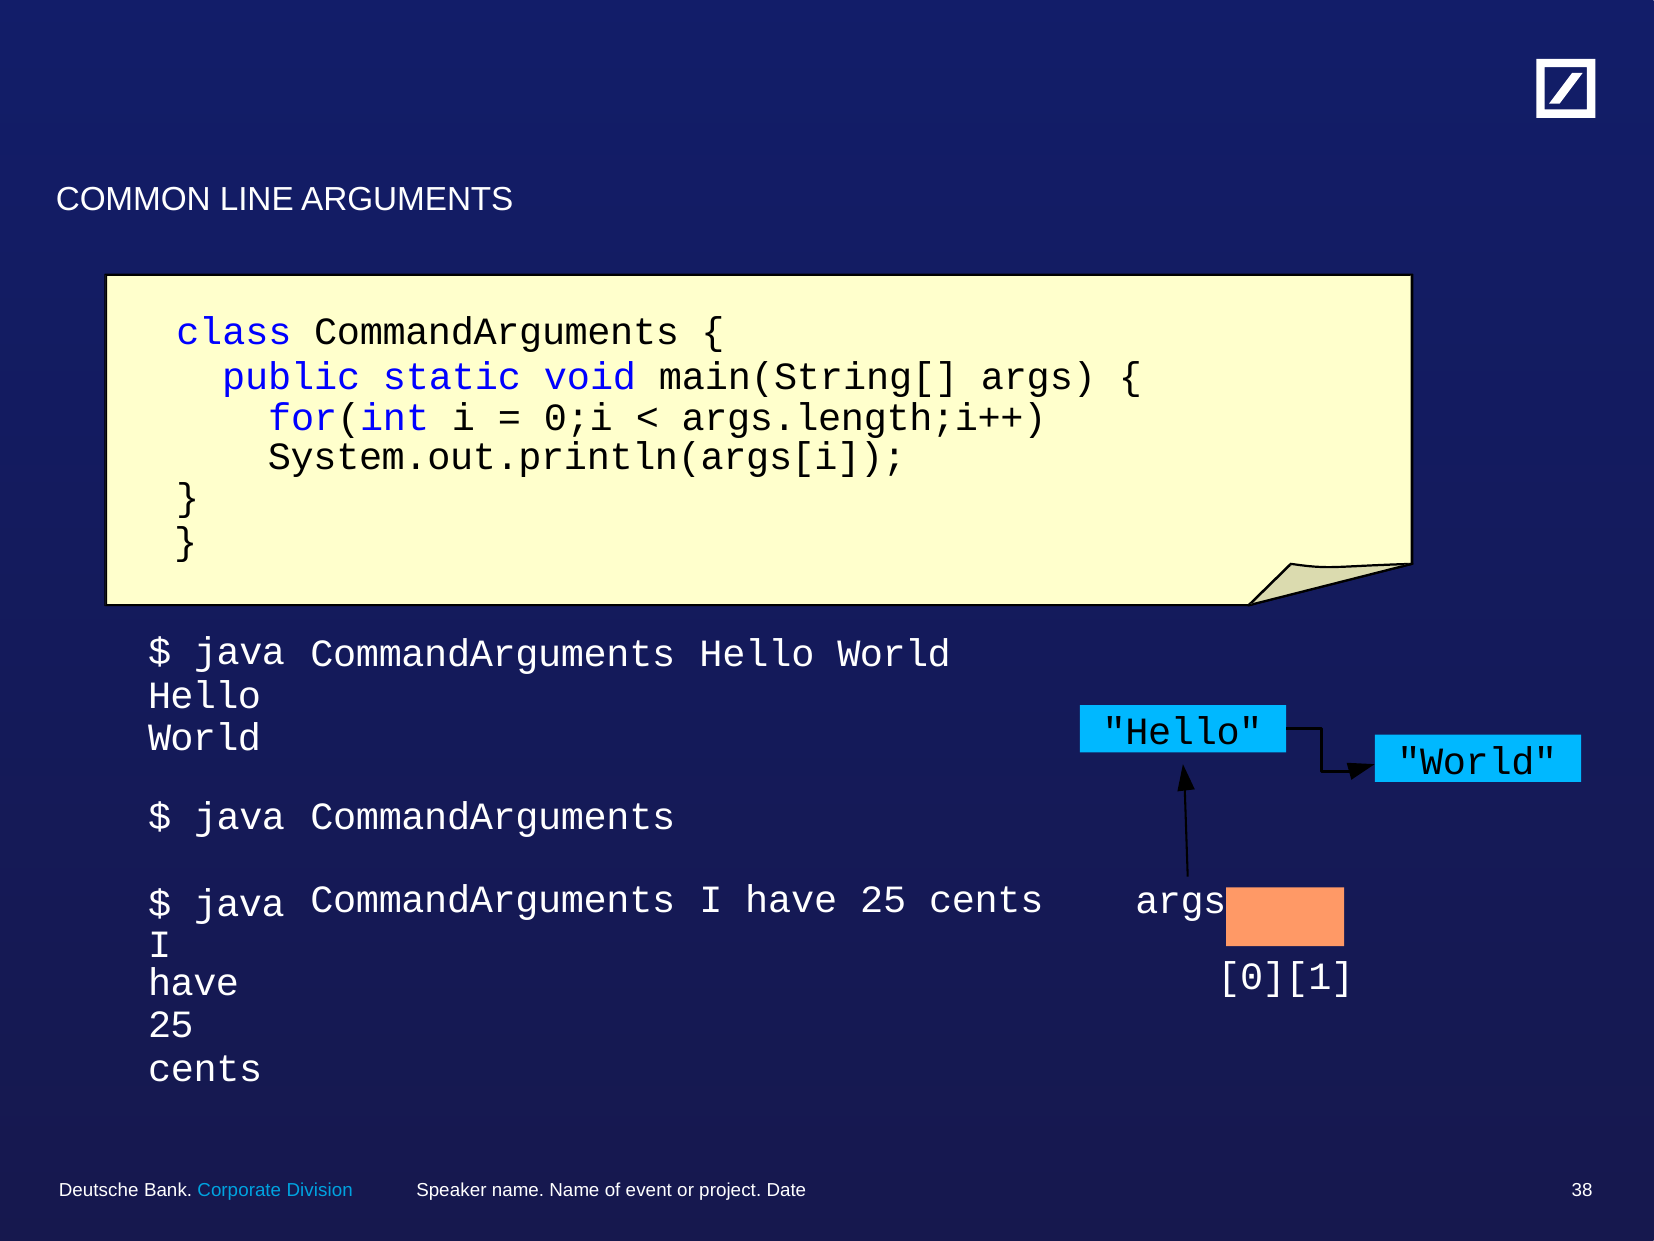

# COMMON LINE ARGUMENTS

class CommandArguments {
public static void main(String[] args) { for(int i = 0;i < args.length;i++)
System.out.println(args[i]);
}
}
| $ java Hello World | CommandArguments | Hello World |
| --- | --- | --- |
| $ java | CommandArguments |  |
| $ java I have 25 cents | CommandArguments | I have 25 cents |
"Hello"
"World"

args
[0][1]

Speaker name. Name of event or project. Date
38